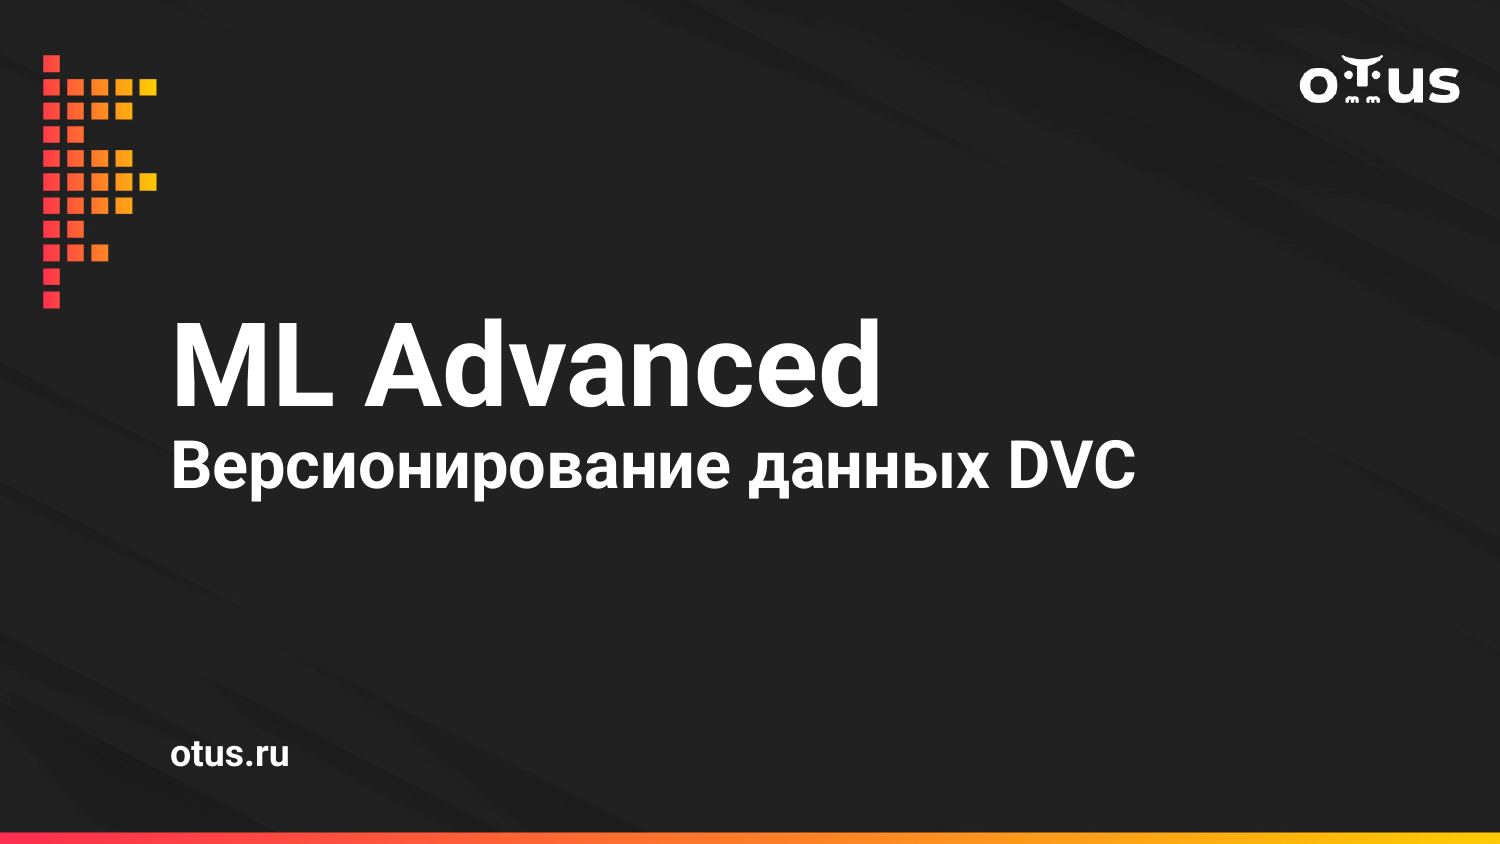

# ML Advanced
Версионирование данных DVC
otus.ru